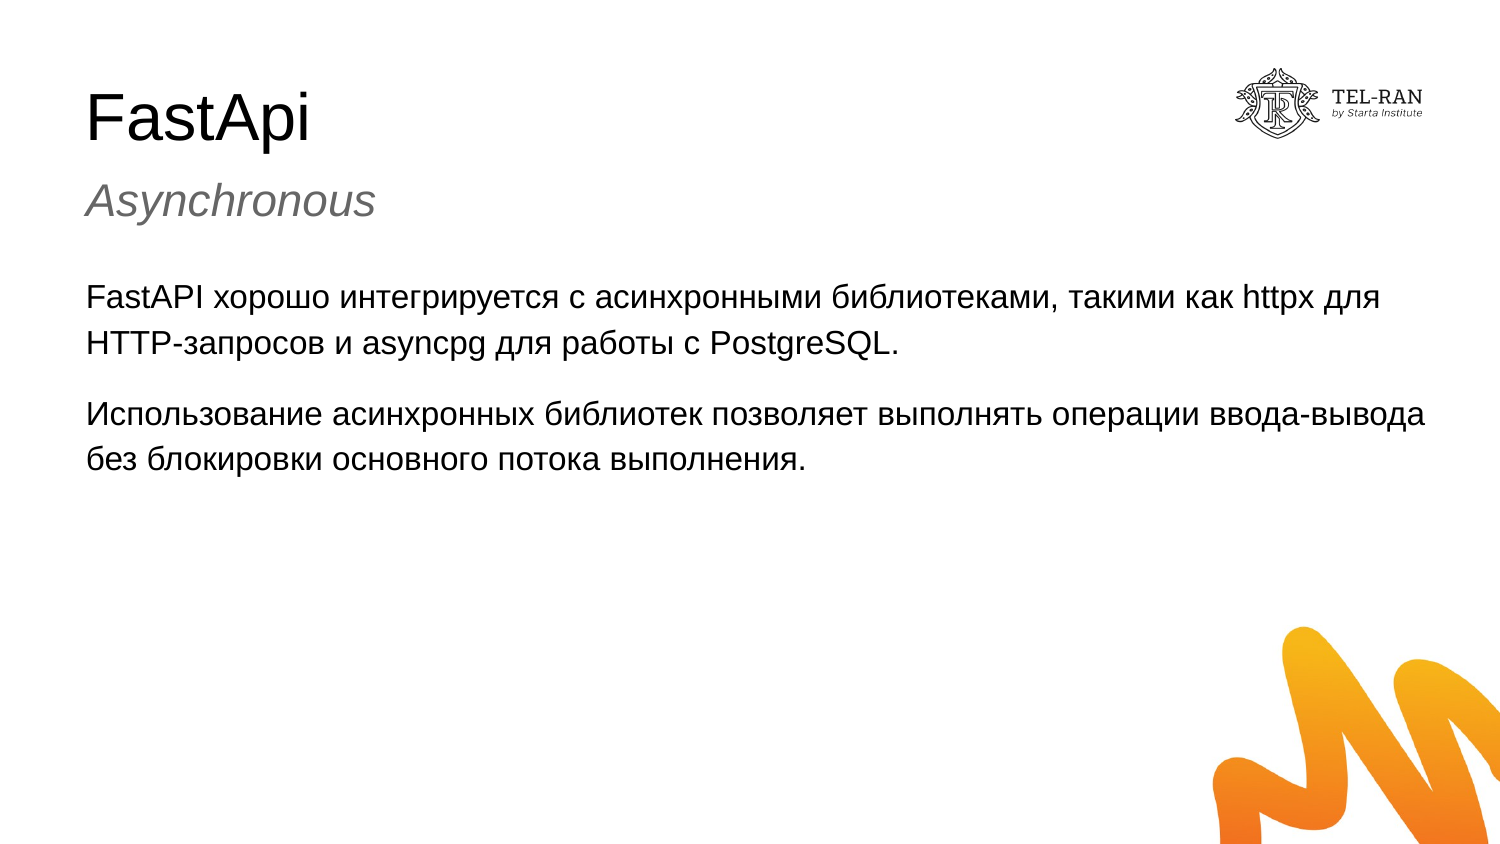

# FastApi
Asynchronous
FastAPI хорошо интегрируется с асинхронными библиотеками, такими как httpx для HTTP-запросов и asyncpg для работы с PostgreSQL.
Использование асинхронных библиотек позволяет выполнять операции ввода-вывода без блокировки основного потока выполнения.